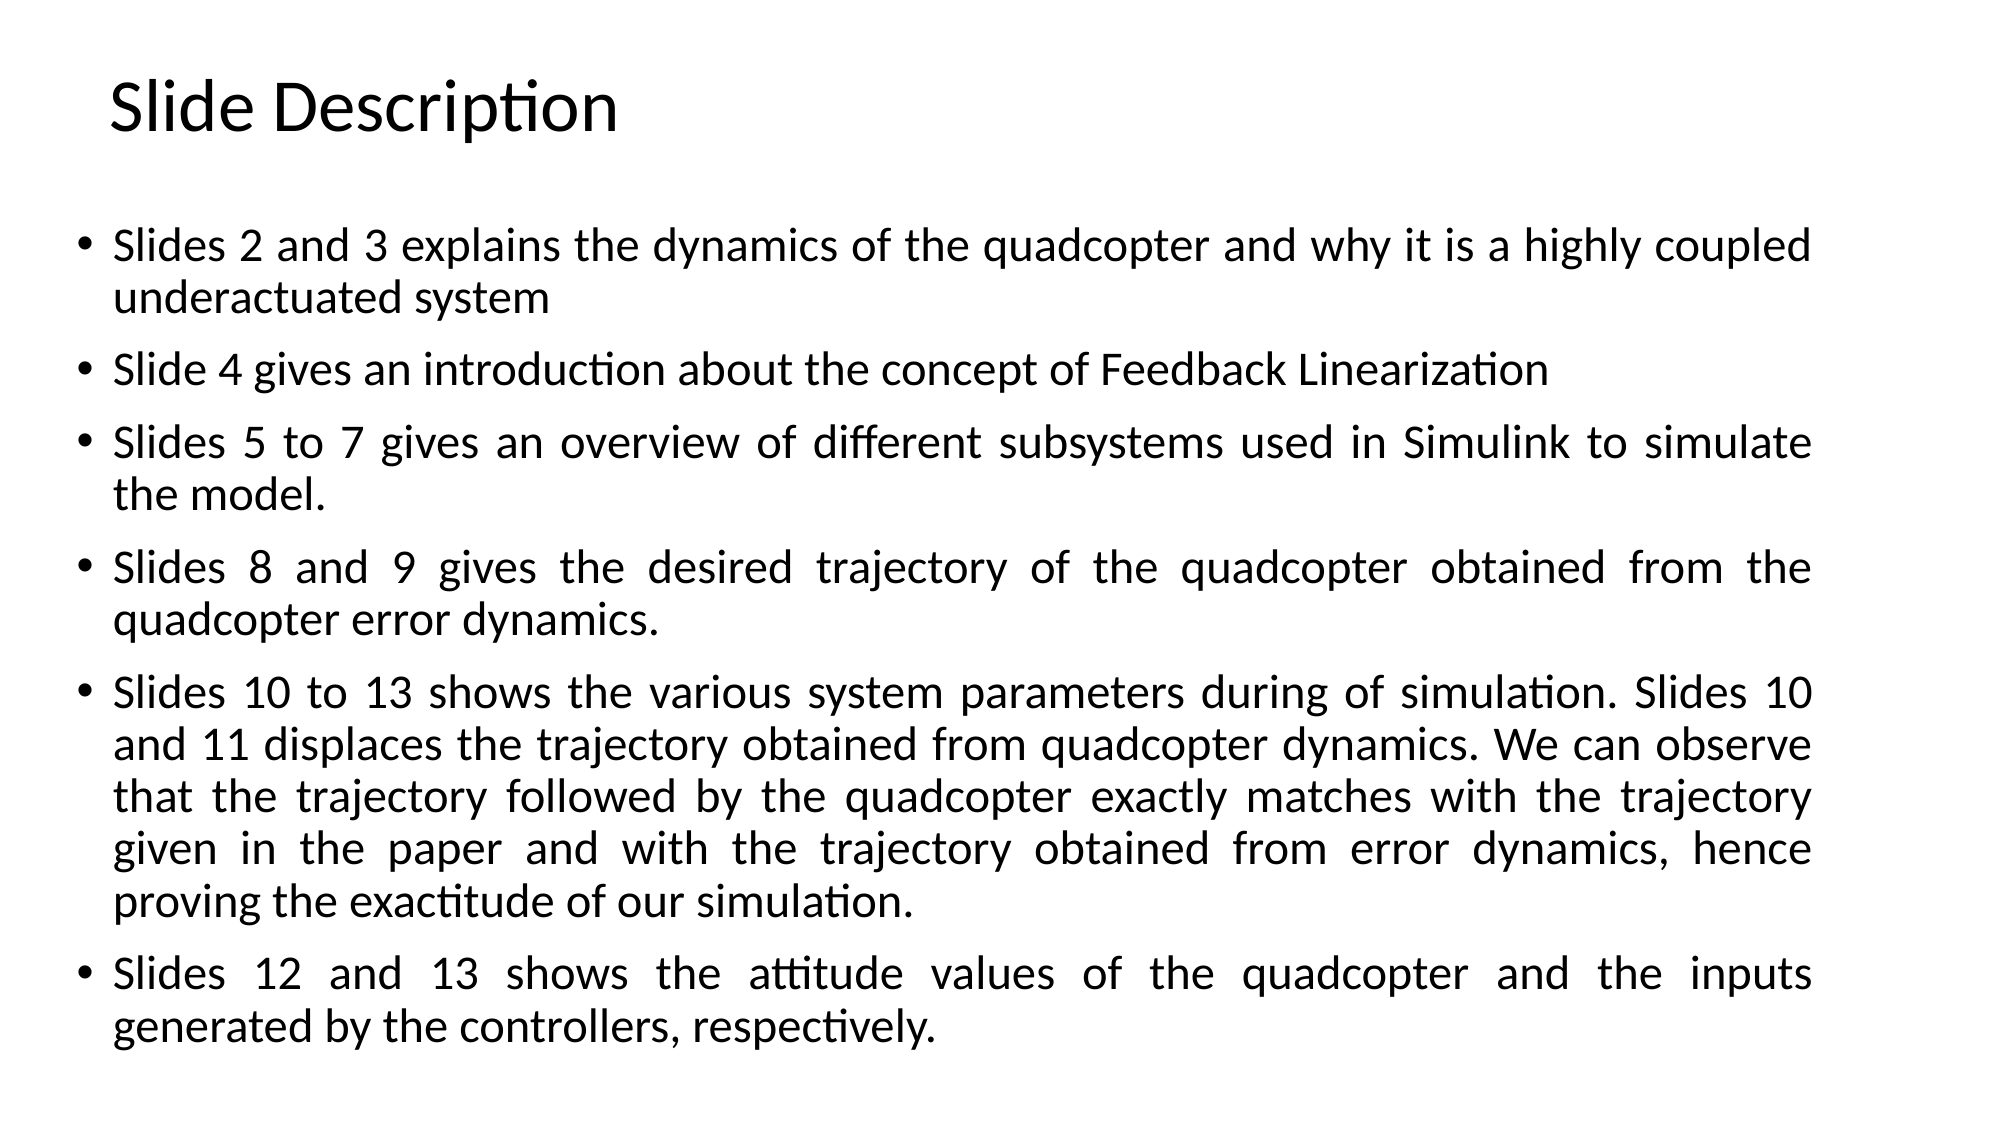

Slide Description
Slides 2 and 3 explains the dynamics of the quadcopter and why it is a highly coupled underactuated system
Slide 4 gives an introduction about the concept of Feedback Linearization
Slides 5 to 7 gives an overview of different subsystems used in Simulink to simulate the model.
Slides 8 and 9 gives the desired trajectory of the quadcopter obtained from the quadcopter error dynamics.
Slides 10 to 13 shows the various system parameters during of simulation. Slides 10 and 11 displaces the trajectory obtained from quadcopter dynamics. We can observe that the trajectory followed by the quadcopter exactly matches with the trajectory given in the paper and with the trajectory obtained from error dynamics, hence proving the exactitude of our simulation.
Slides 12 and 13 shows the attitude values of the quadcopter and the inputs generated by the controllers, respectively.